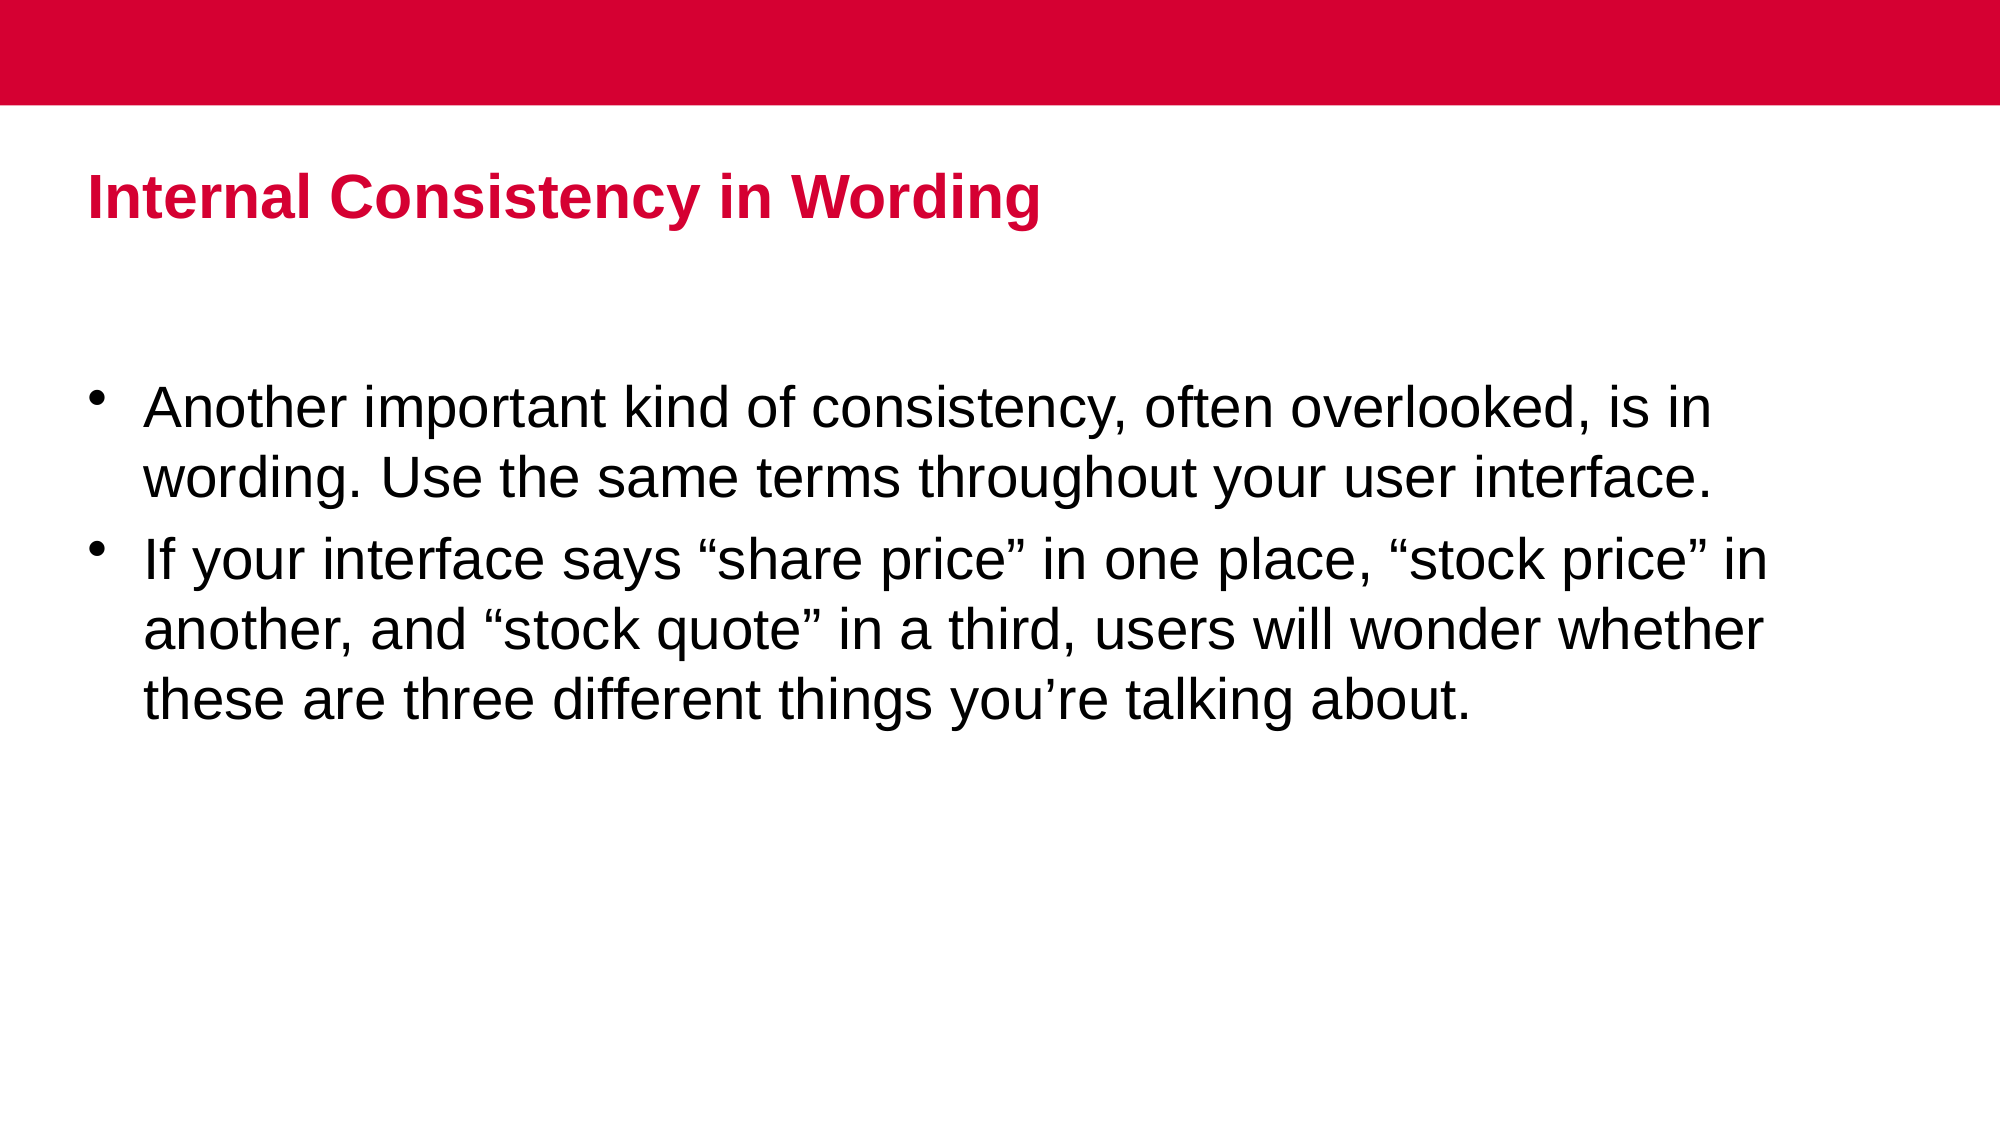

# Internal Consistency in Wording
Another important kind of consistency, often overlooked, is in wording. Use the same terms throughout your user interface.
If your interface says “share price” in one place, “stock price” in another, and “stock quote” in a third, users will wonder whether these are three different things you’re talking about.